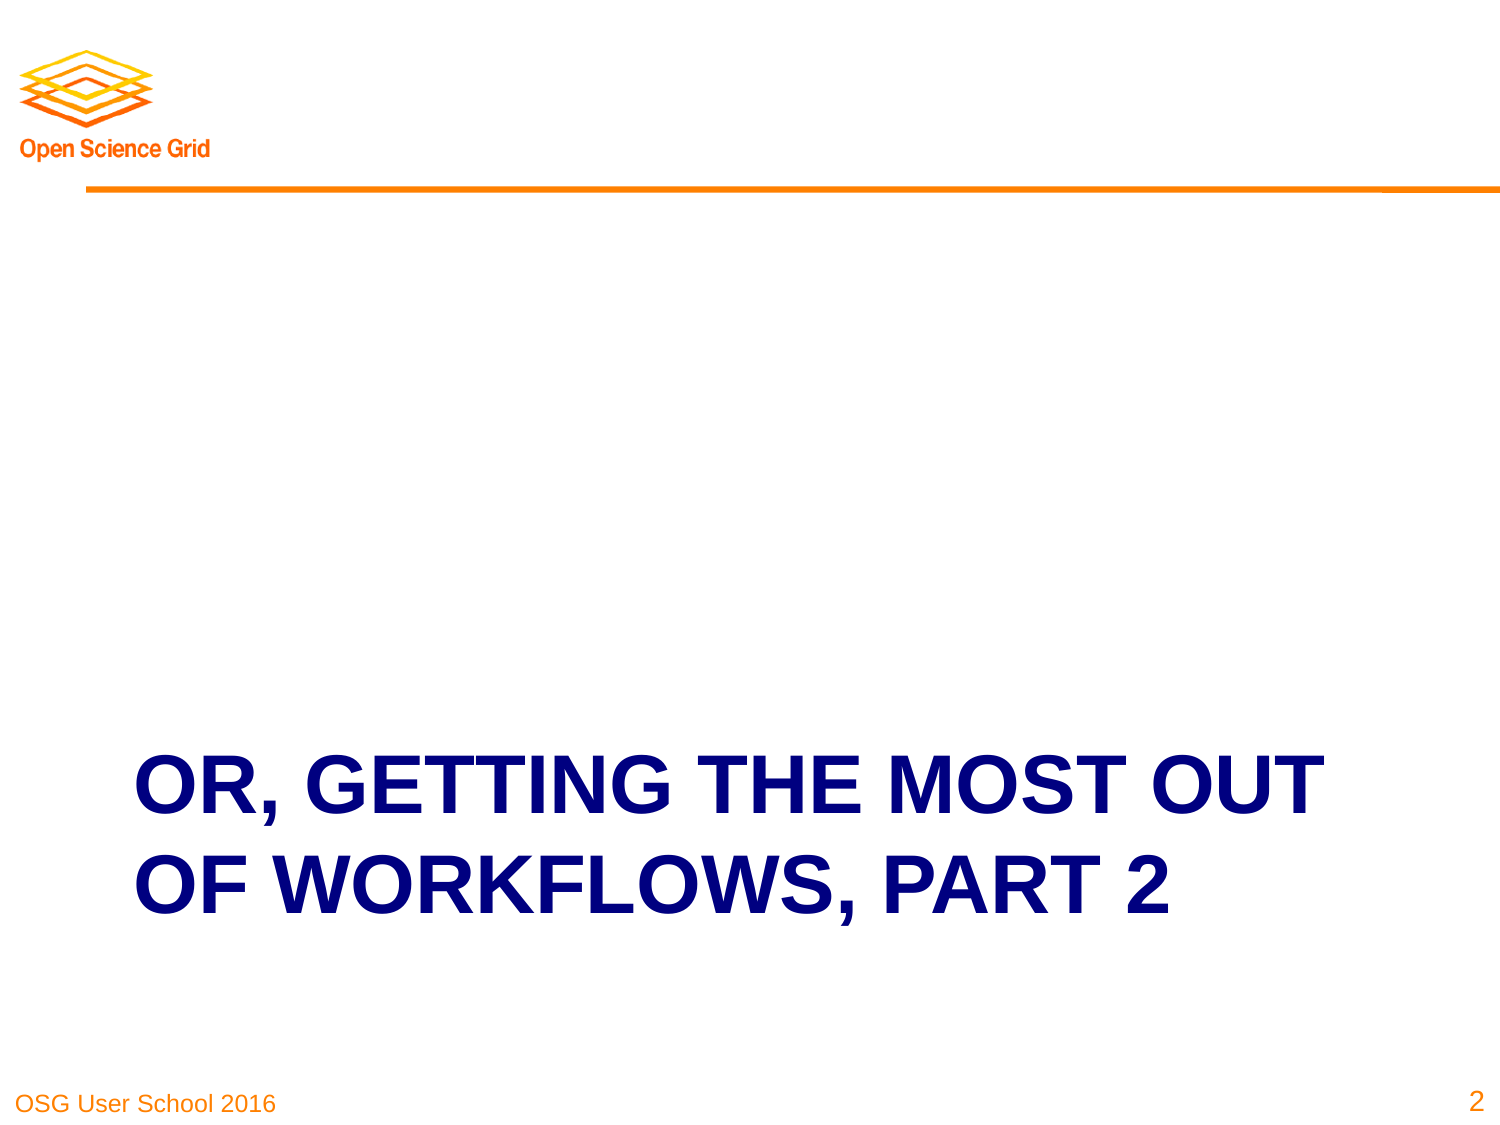

# Or, Getting the most out of workflows, part 2
2